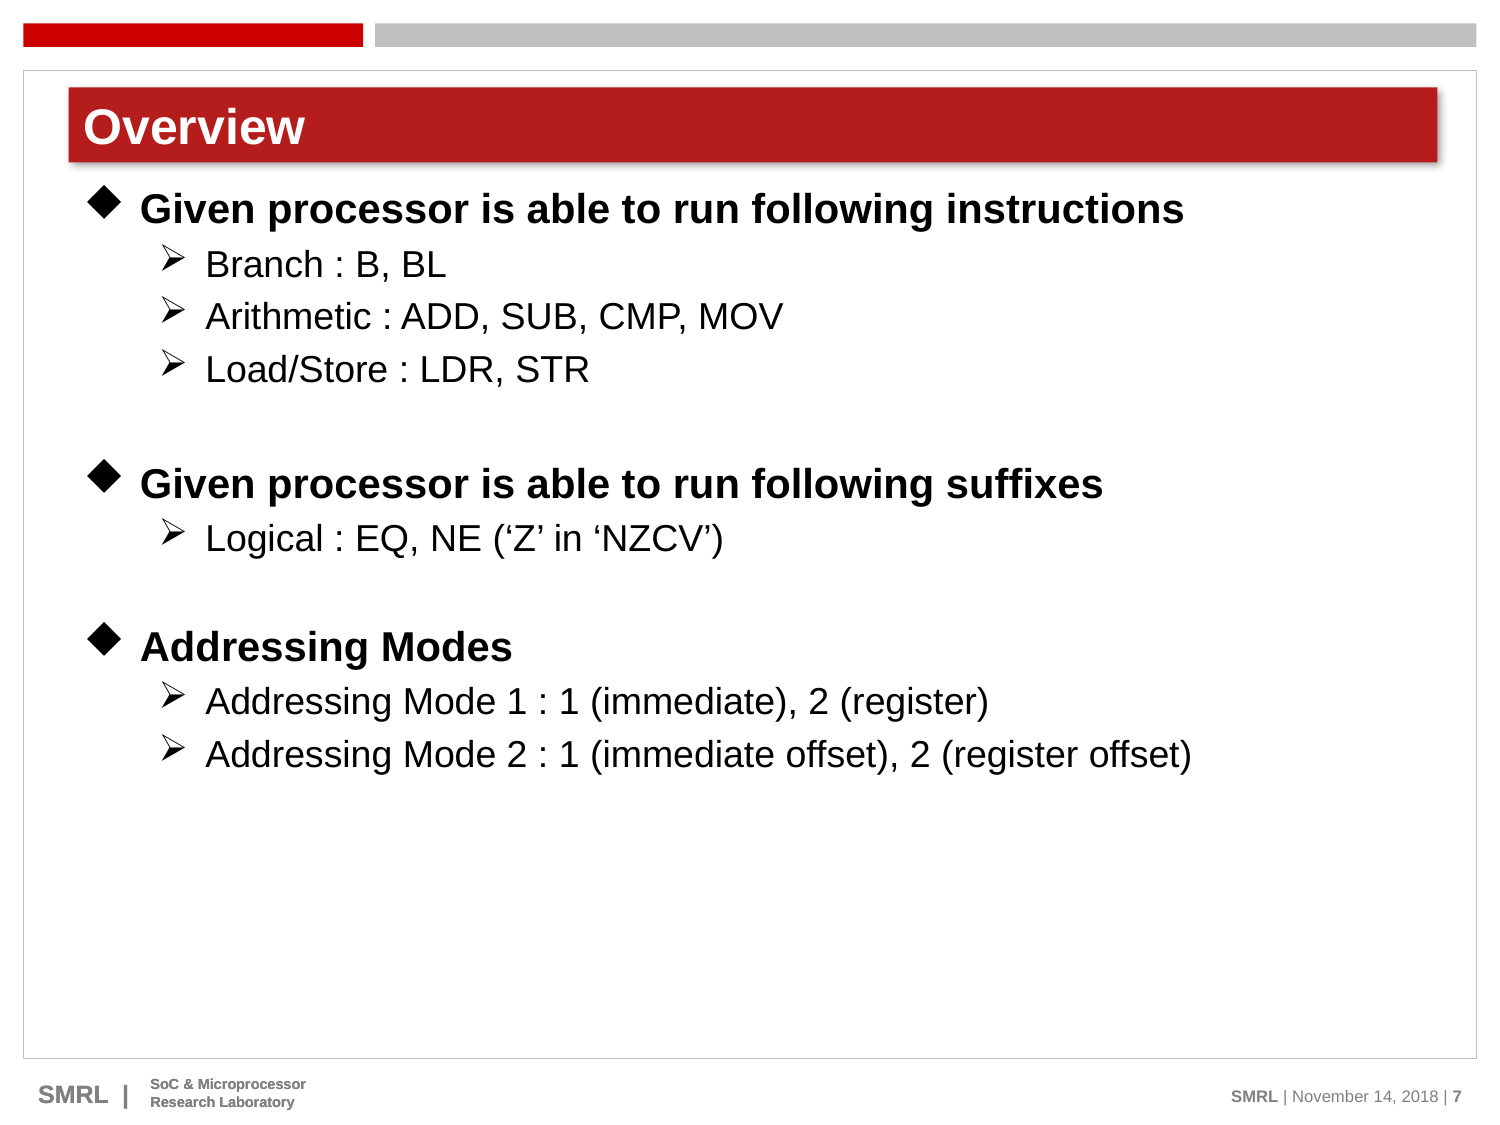

# Overview
Given processor is able to run following instructions
Branch : B, BL
Arithmetic : ADD, SUB, CMP, MOV
Load/Store : LDR, STR

Given processor is able to run following suffixes
Logical : EQ, NE (‘Z’ in ‘NZCV’)

Addressing Modes
Addressing Mode 1 : 1 (immediate), 2 (register)
Addressing Mode 2 : 1 (immediate offset), 2 (register offset)